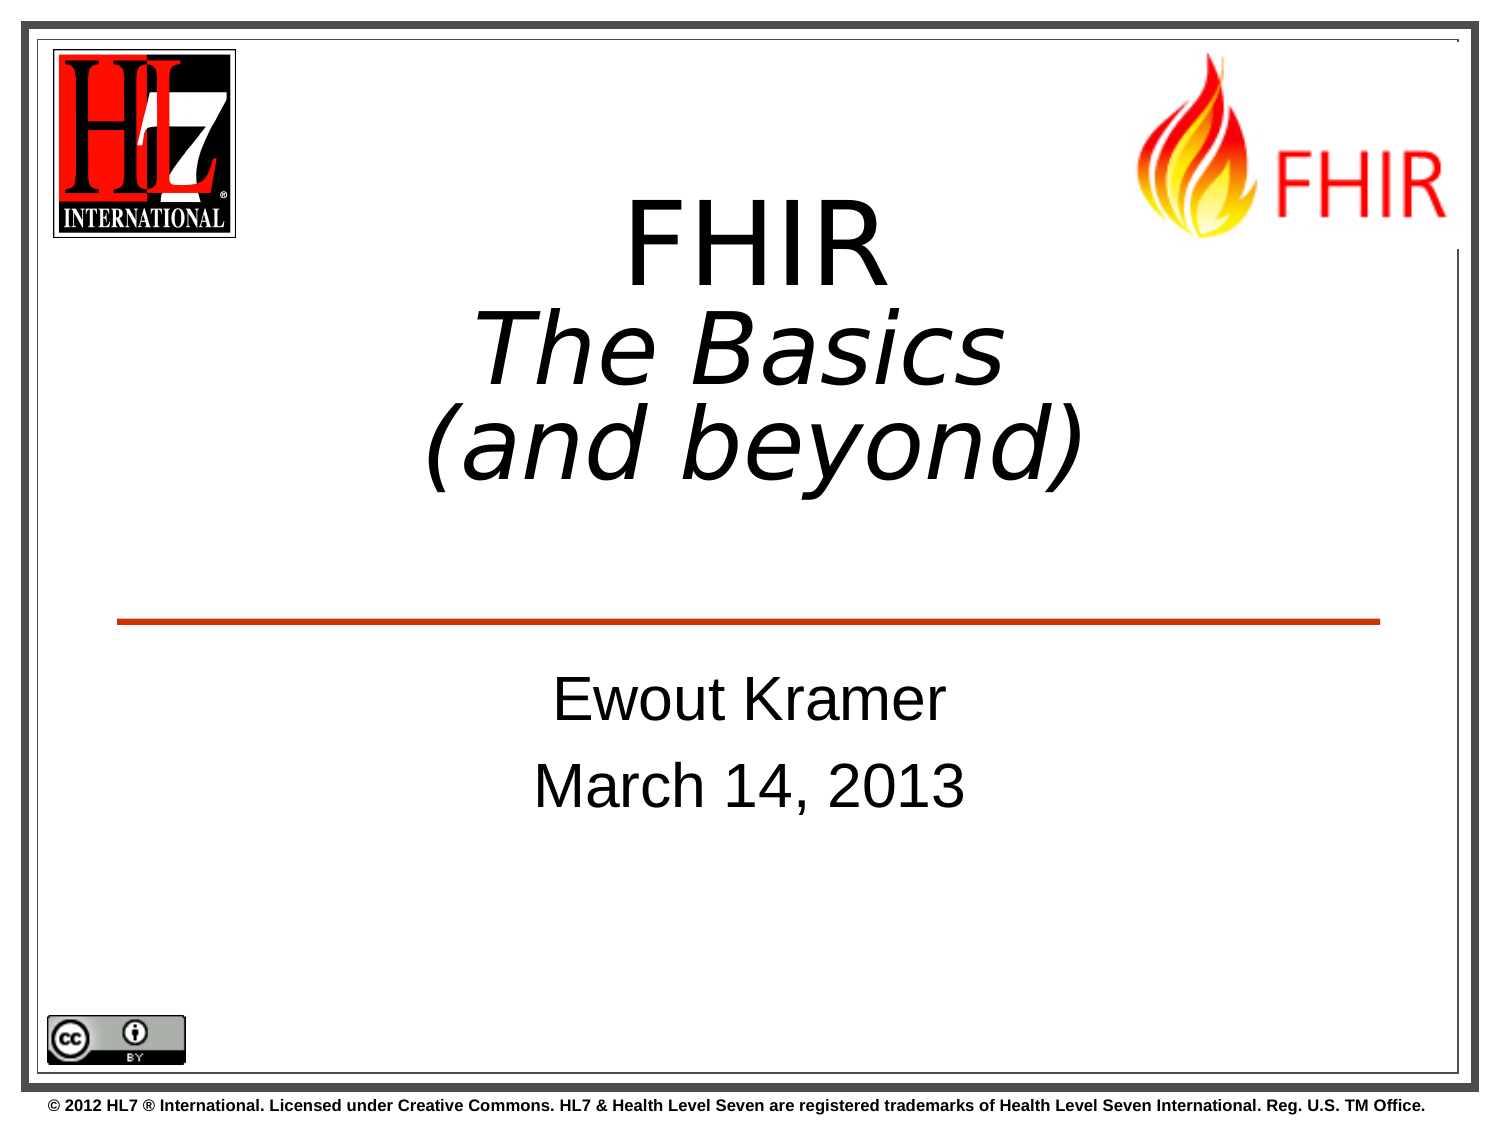

# FHIR The Basics (and beyond)
Ewout Kramer
March 14, 2013